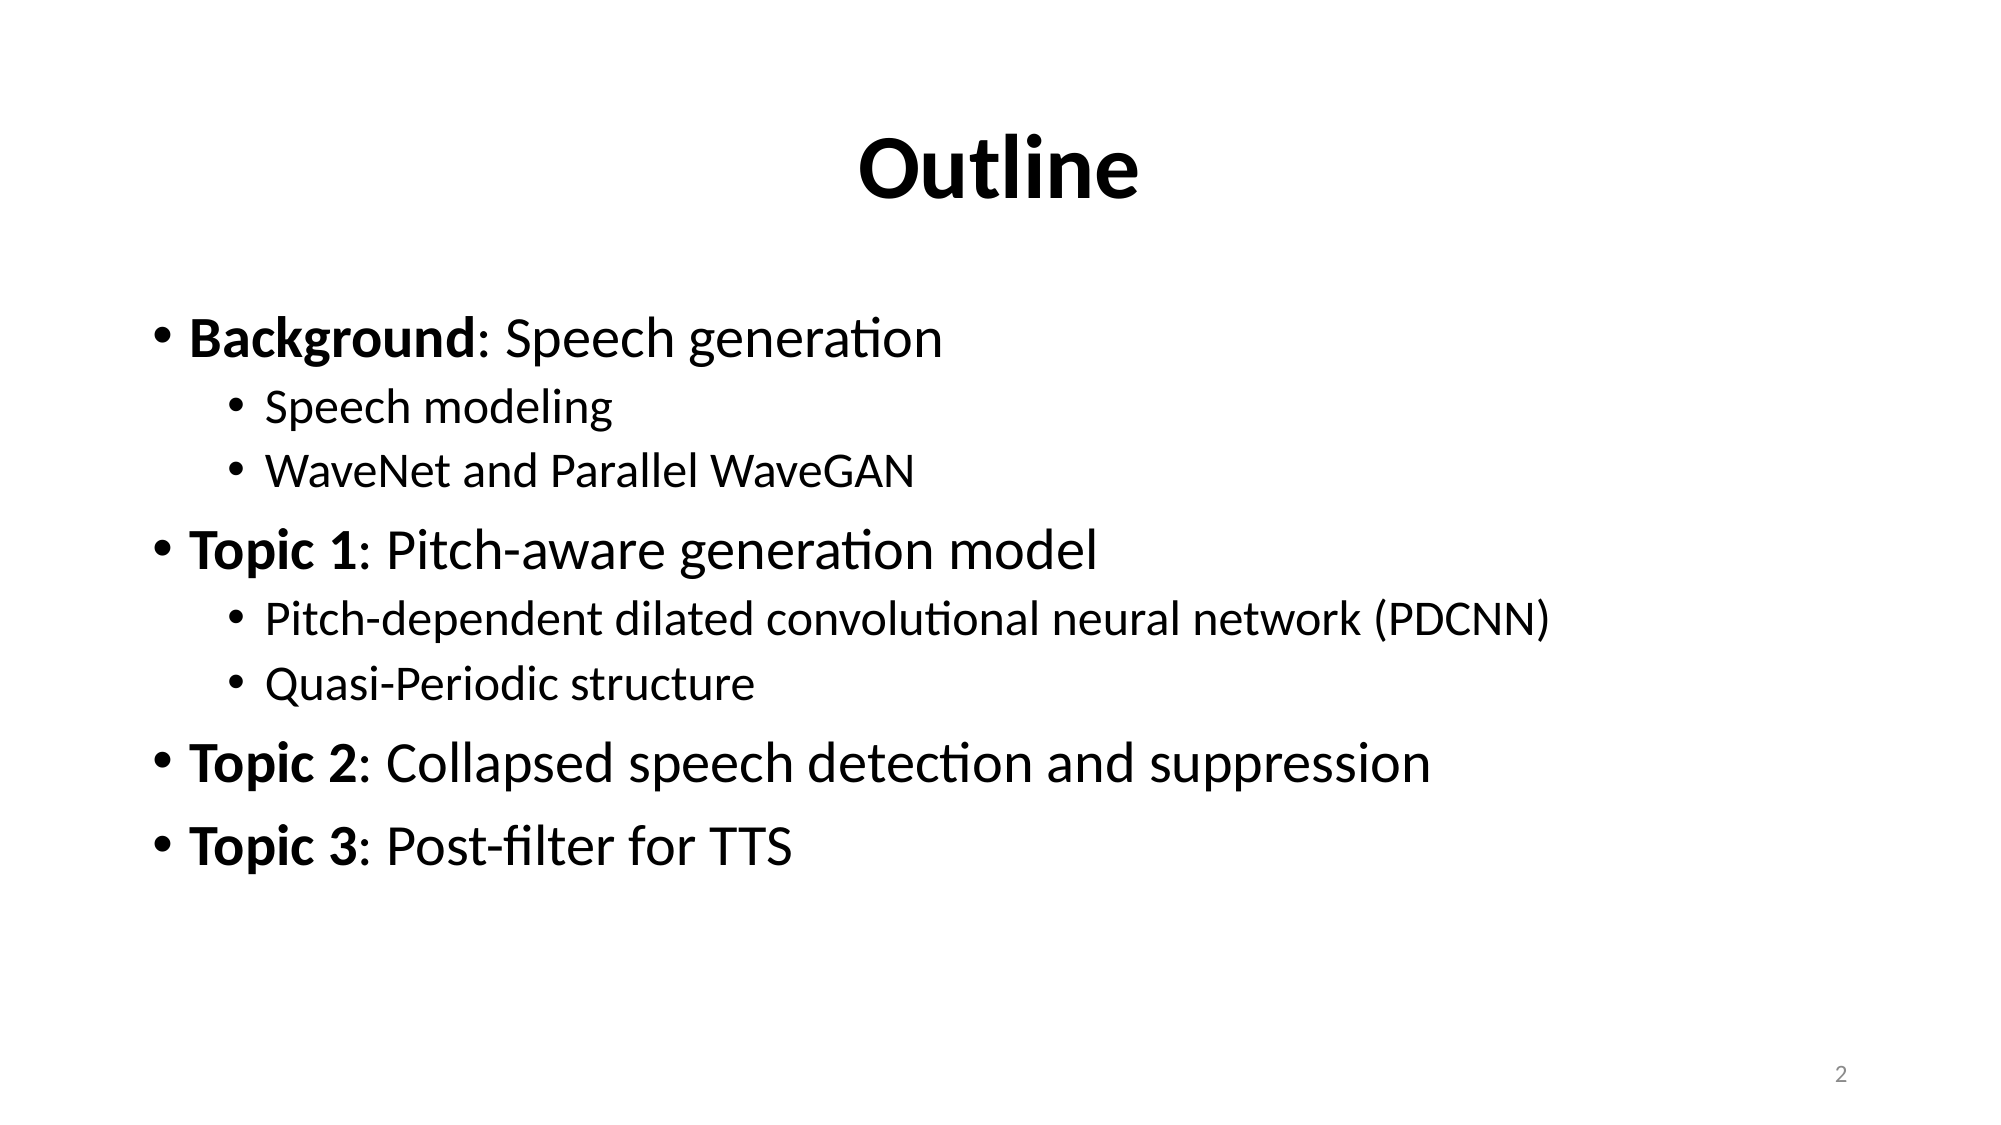

# Outline
Background: Speech generation
Speech modeling
WaveNet and Parallel WaveGAN
Topic 1: Pitch-aware generation model
Pitch-dependent dilated convolutional neural network (PDCNN)
Quasi-Periodic structure
Topic 2: Collapsed speech detection and suppression
Topic 3: Post-filter for TTS

2